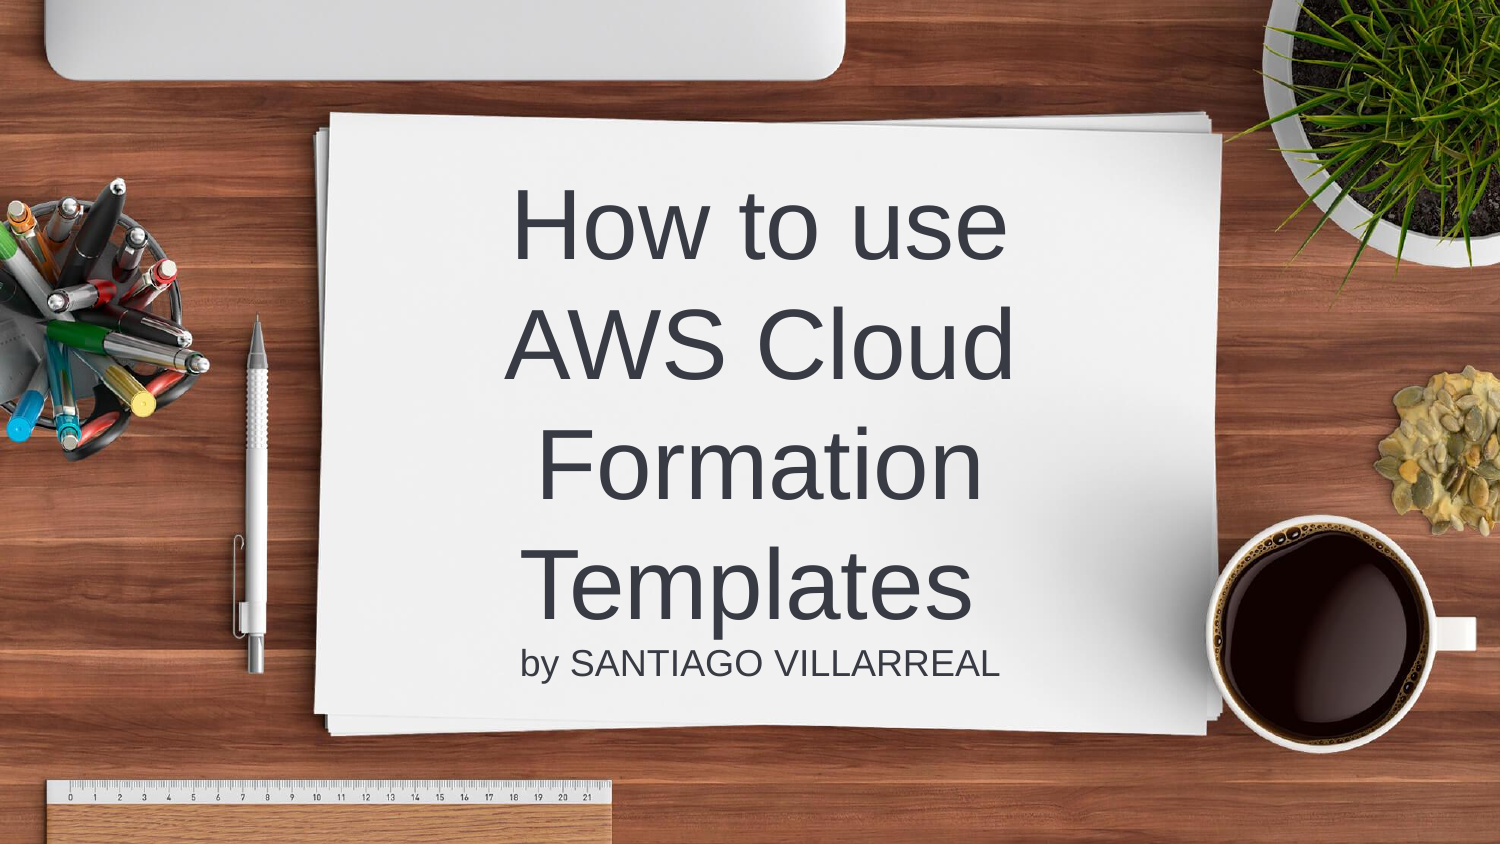

# How to use AWS Cloud Formation Templates by SANTIAGO VILLARREAL